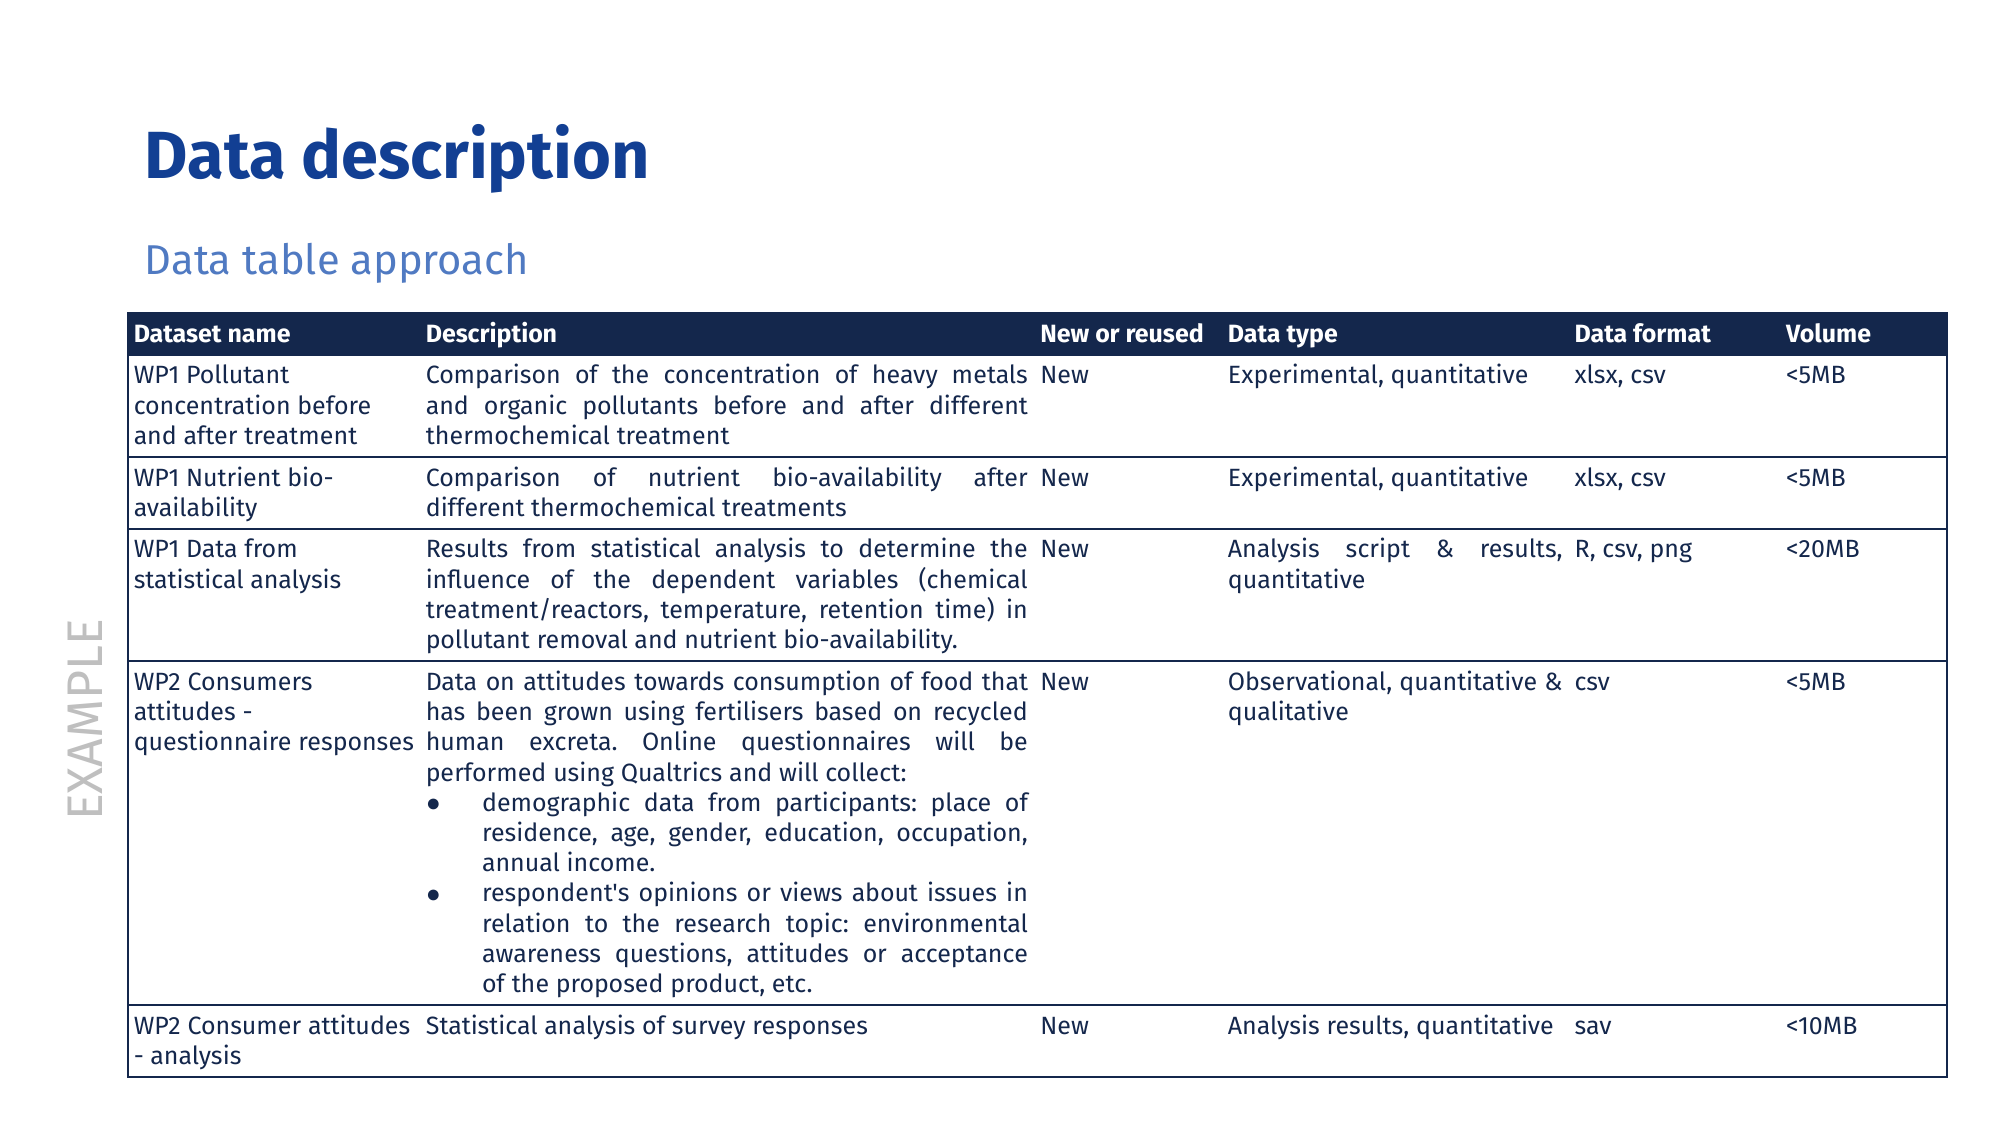

# Data description
Data table approach
| Dataset name | Description | New or reused | Data type | Data format | Volume |
| --- | --- | --- | --- | --- | --- |
| WP1 Pollutant concentration before and after treatment | Comparison of the concentration of heavy metals and organic pollutants before and after different thermochemical treatment | New | Experimental, quantitative | xlsx, csv | <5MB |
| WP1 Nutrient bio-availability | Comparison of nutrient bio-availability after different thermochemical treatments | New | Experimental, quantitative | xlsx, csv | <5MB |
| WP1 Data from statistical analysis | Results from statistical analysis to determine the influence of the dependent variables (chemical treatment/reactors, temperature, retention time) in pollutant removal and nutrient bio-availability. | New | Analysis script & results, quantitative | R, csv, png | <20MB |
| WP2 Consumers attitudes - questionnaire responses | Data on attitudes towards consumption of food that has been grown using fertilisers based on recycled human excreta. Online questionnaires will be performed using Qualtrics and will collect: demographic data from participants: place of residence, age, gender, education, occupation, annual income. respondent's opinions or views about issues in relation to the research topic: environmental awareness questions, attitudes or acceptance of the proposed product, etc. | New | Observational, quantitative & qualitative | csv | <5MB |
| WP2 Consumer attitudes - analysis | Statistical analysis of survey responses | New | Analysis results, quantitative | sav | <10MB |
Example